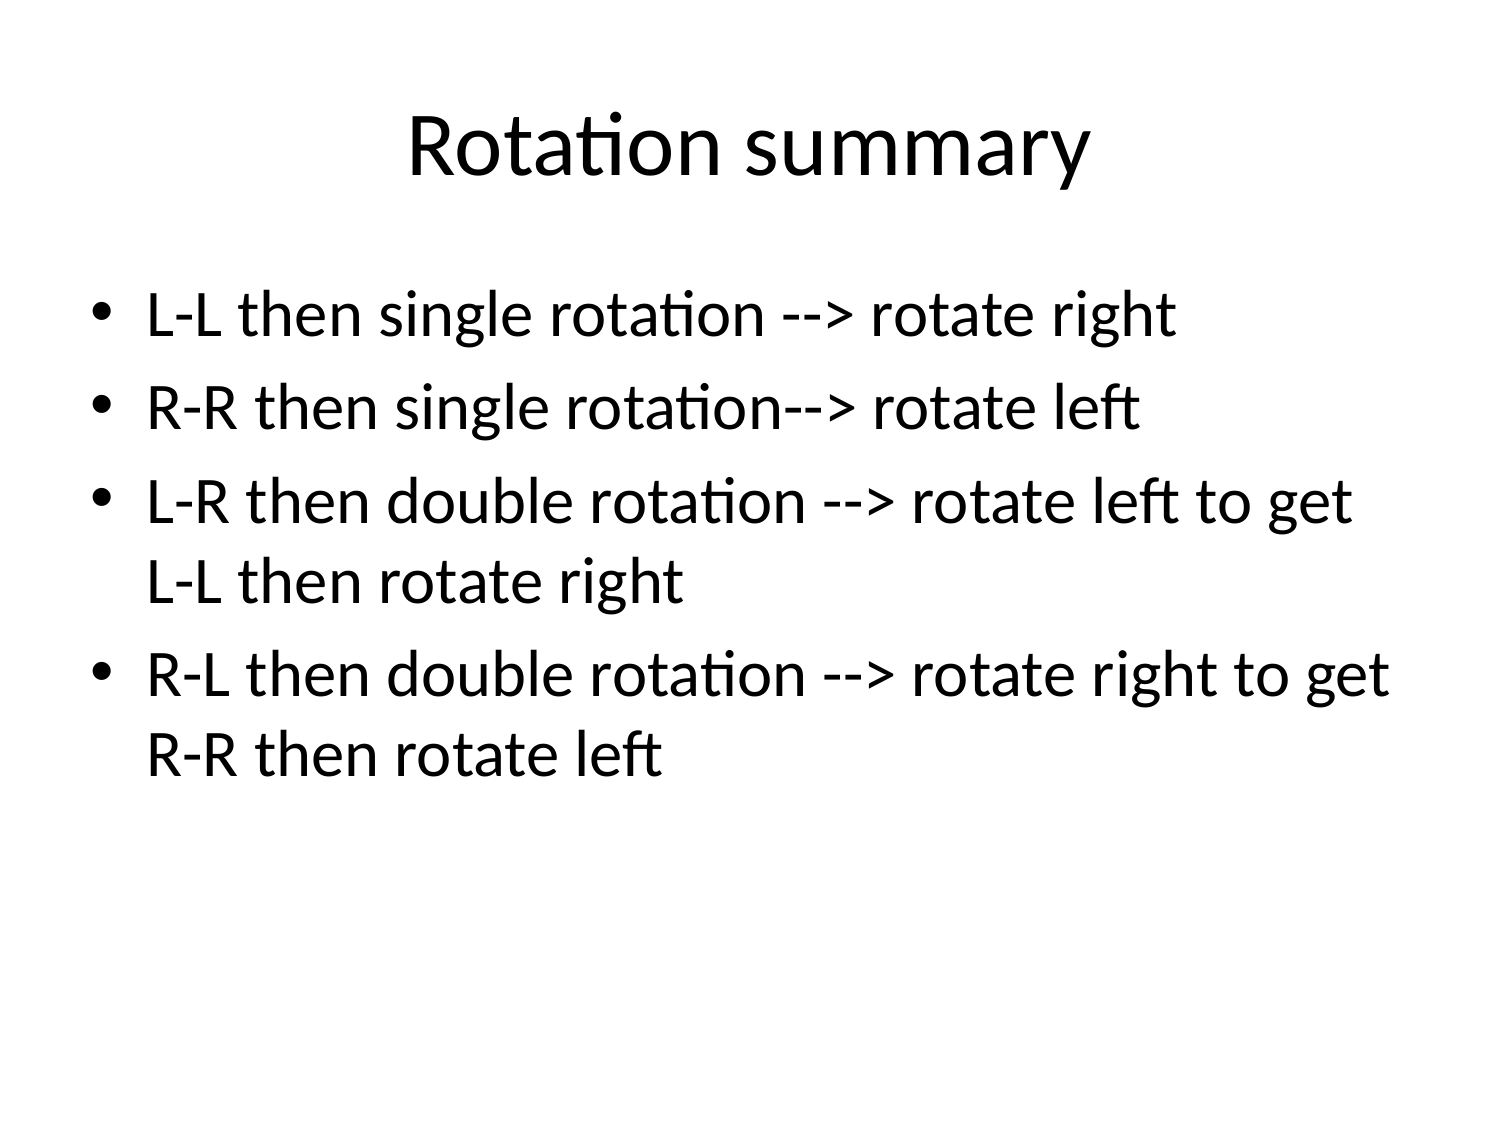

# Rotation summary
L-L then single rotation --> rotate right
R-R then single rotation--> rotate left
L-R then double rotation --> rotate left to get L-L then rotate right
R-L then double rotation --> rotate right to get R-R then rotate left